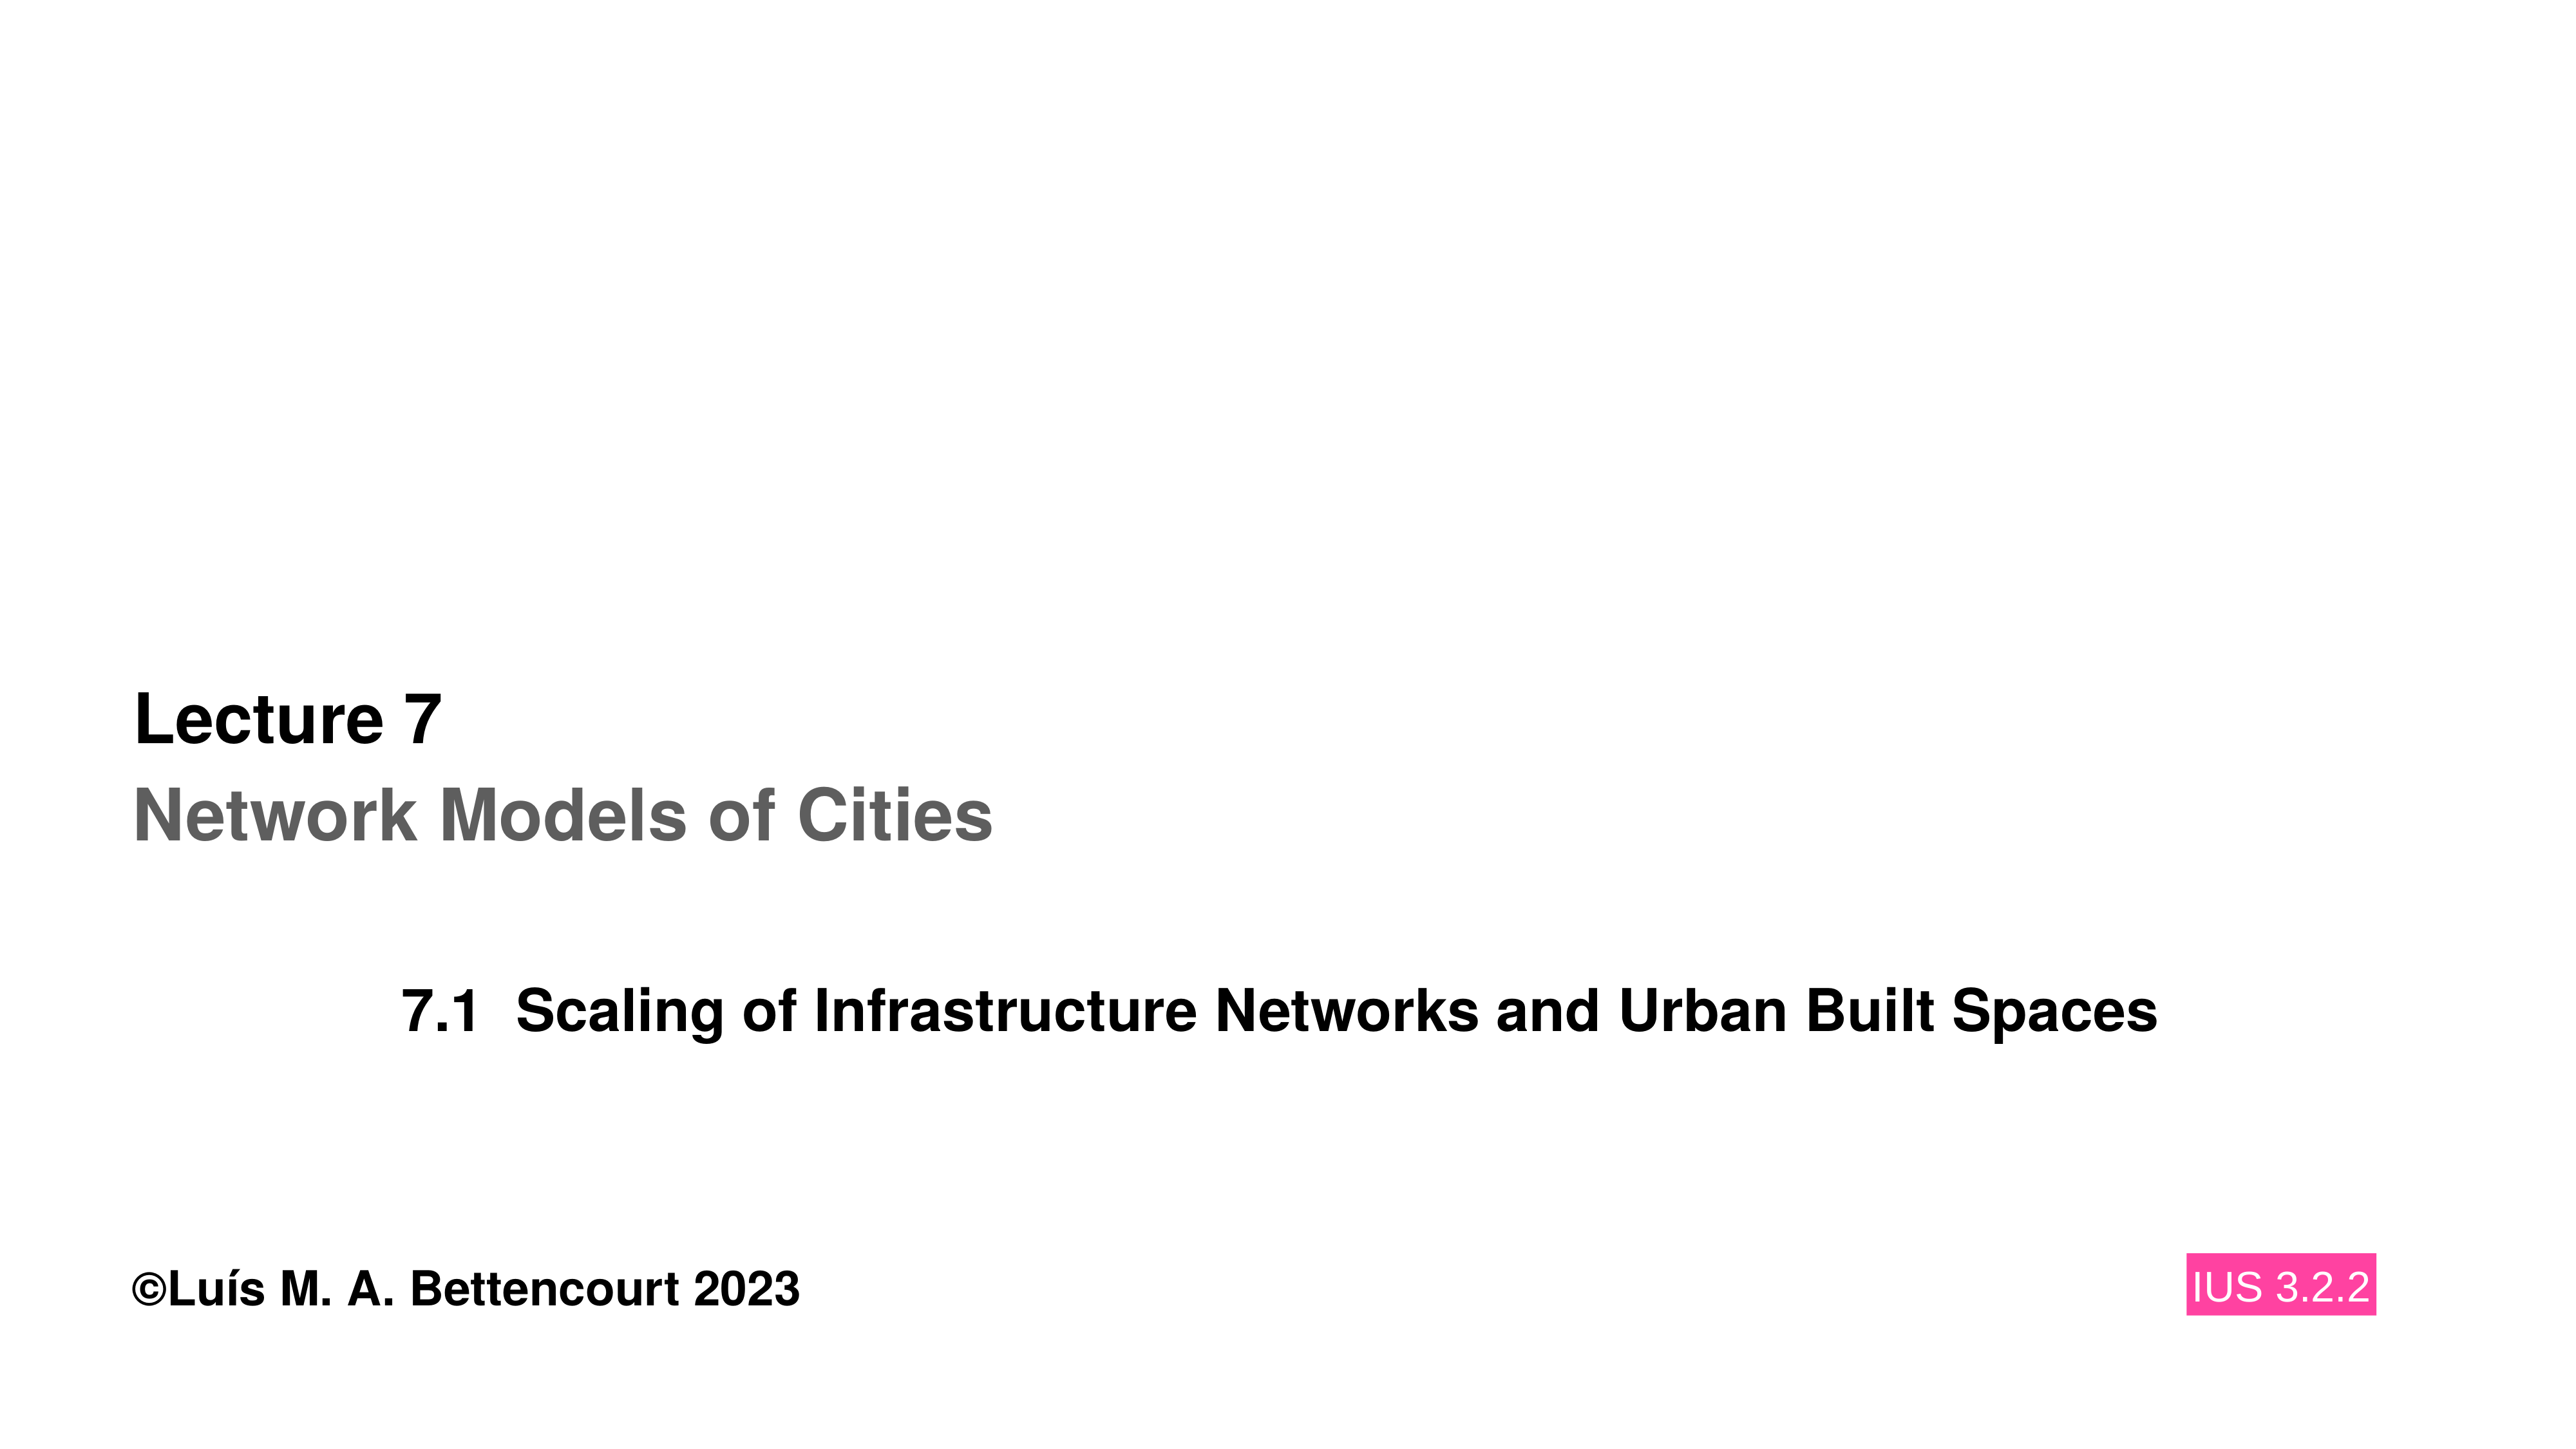

# Lecture 7
Network Models of Cities
7.1  Scaling of Infrastructure Networks and Urban Built Spaces
©Luís M. A. Bettencourt 2023
IUS 3.2.2